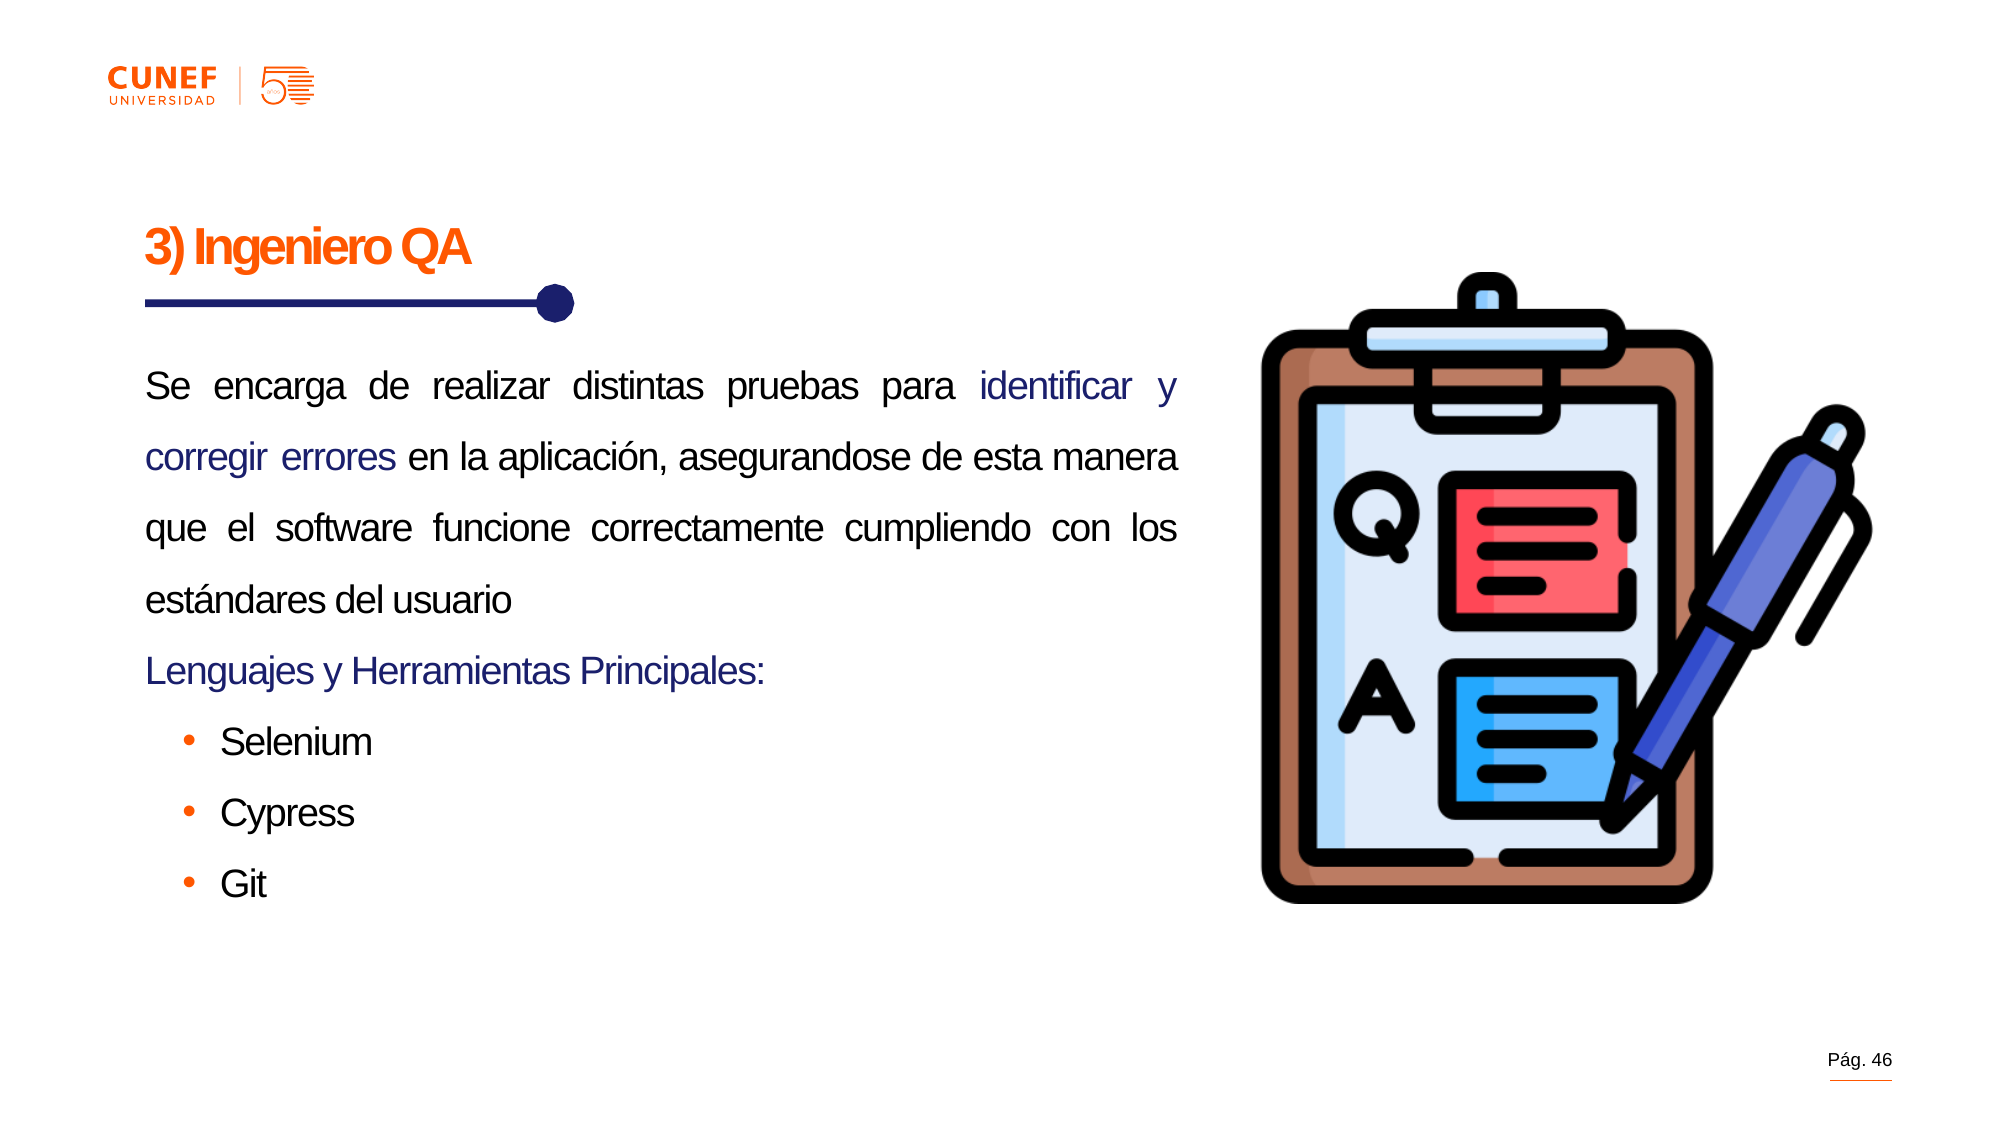

3) Ingeniero QA

Se encarga de realizar distintas pruebas para identificar y corregir errores en la aplicación, asegurandose de esta manera que el software funcione correctamente cumpliendo con los estándares del usuario
Lenguajes y Herramientas Principales:
Selenium
Cypress
Git